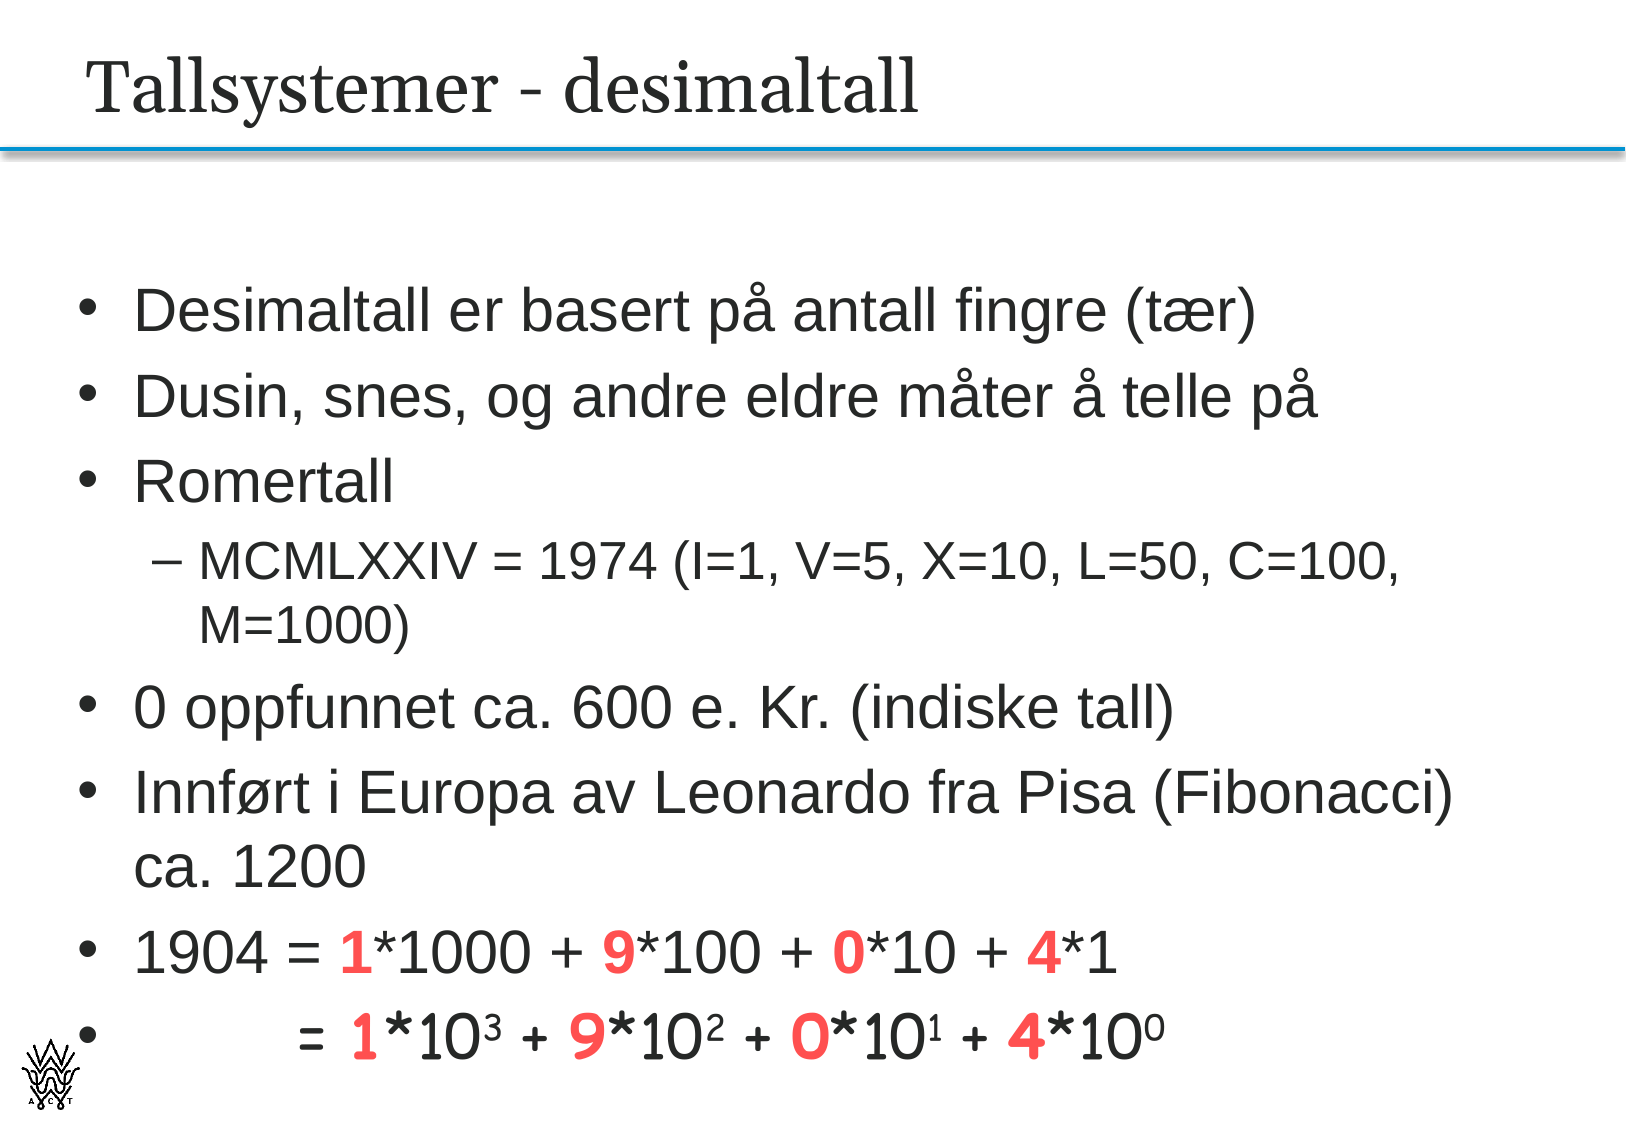

# Tallsystemer - desimaltall
Desimaltall er basert på antall fingre (tær)
Dusin, snes, og andre eldre måter å telle på
Romertall
MCMLXXIV = 1974 (I=1, V=5, X=10, L=50, C=100, M=1000)
0 oppfunnet ca. 600 e. Kr. (indiske tall)
Innført i Europa av Leonardo fra Pisa (Fibonacci) ca. 1200
1904 = 1*1000 + 9*100 + 0*10 + 4*1
         = 1*103 + 9*102 + 0*101 + 4*100

25